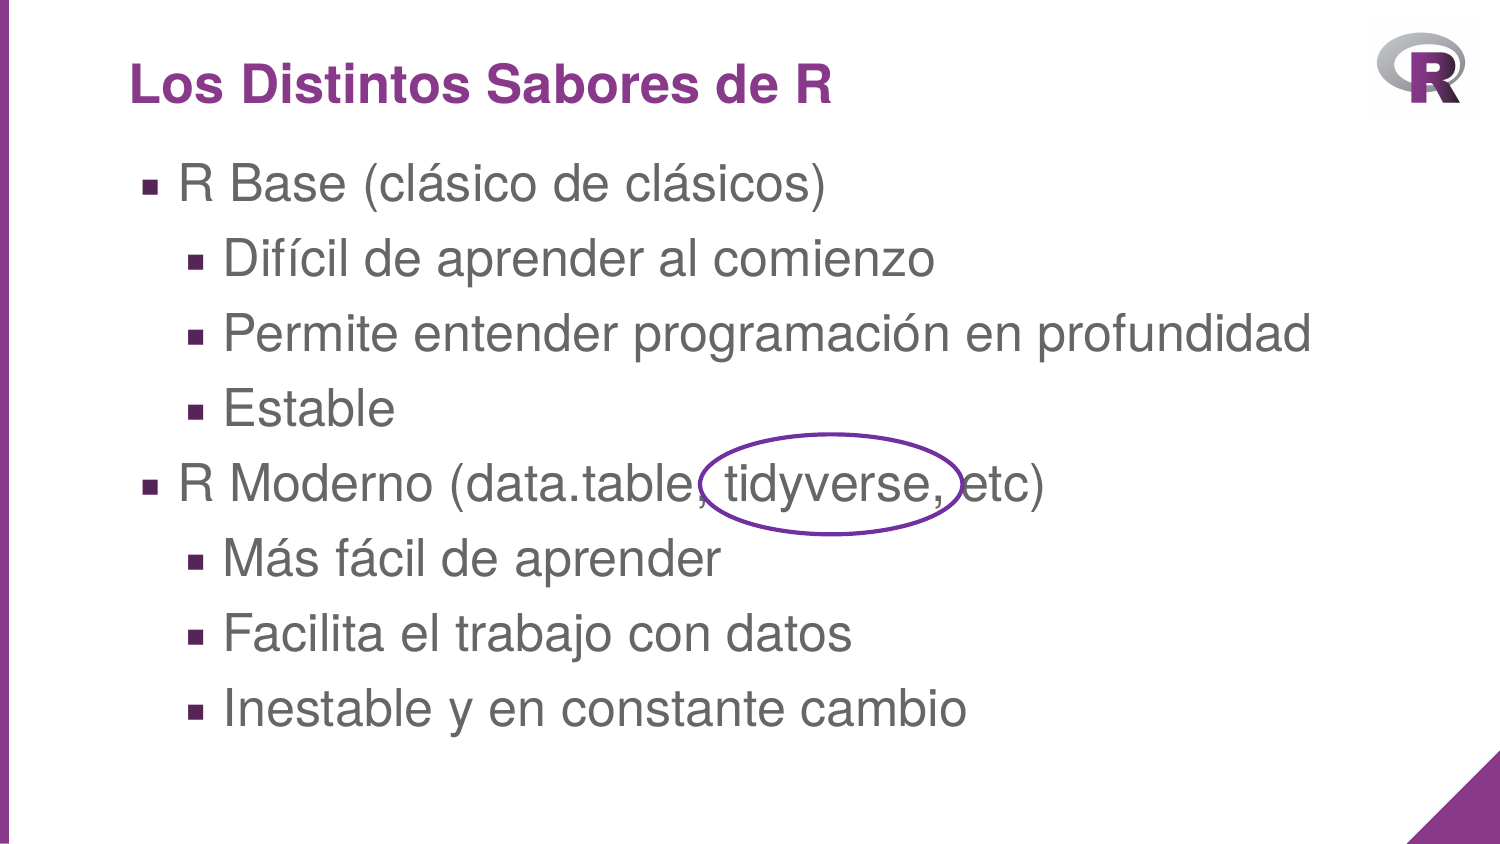

# Los Distintos Sabores de R
R Base (clásico de clásicos)
Difícil de aprender al comienzo
Permite entender programación en profundidad
Estable
R Moderno (data.table, tidyverse, etc)
Más fácil de aprender
Facilita el trabajo con datos
Inestable y en constante cambio